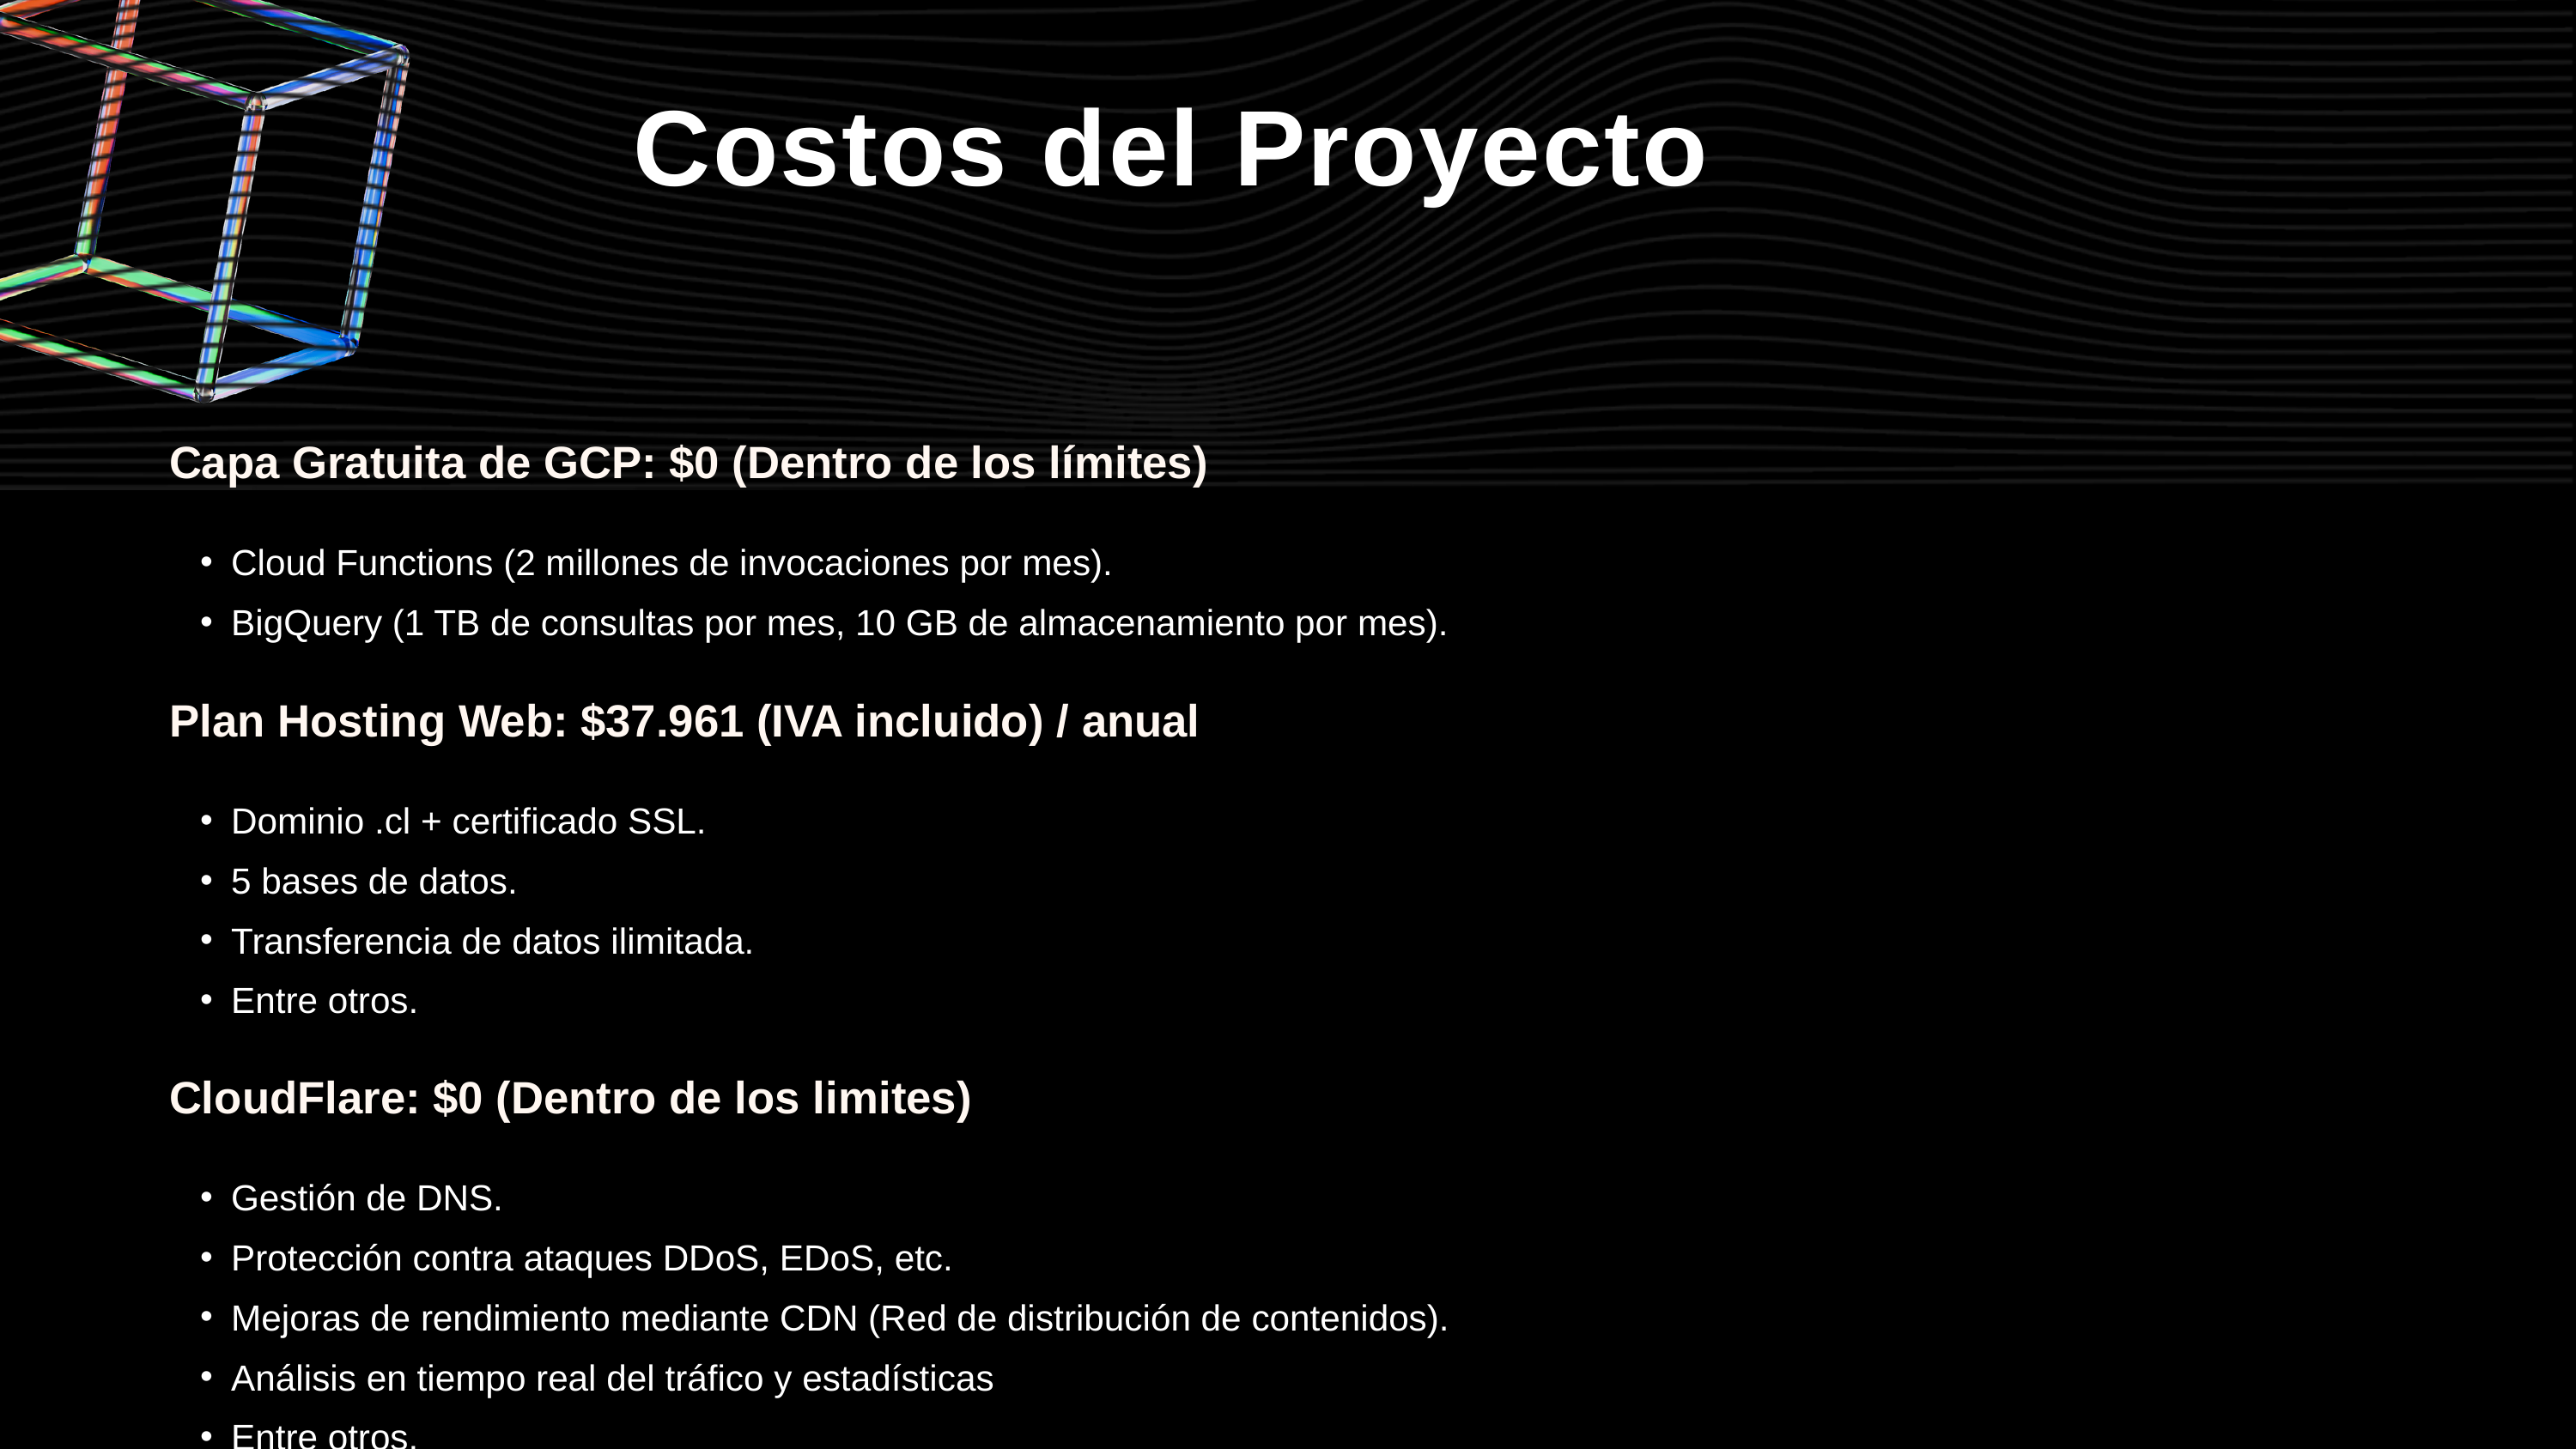

Costos del Proyecto
Capa Gratuita de GCP: $0 (Dentro de los límites)
Cloud Functions (2 millones de invocaciones por mes).
BigQuery (1 TB de consultas por mes, 10 GB de almacenamiento por mes).
Plan Hosting Web: $37.961 (IVA incluido) / anual
Dominio .cl + certificado SSL.
5 bases de datos.
Transferencia de datos ilimitada.
Entre otros.
CloudFlare: $0 (Dentro de los limites)
Gestión de DNS.
Protección contra ataques DDoS, EDoS, etc.
Mejoras de rendimiento mediante CDN (Red de distribución de contenidos).
Análisis en tiempo real del tráfico y estadísticas
Entre otros.